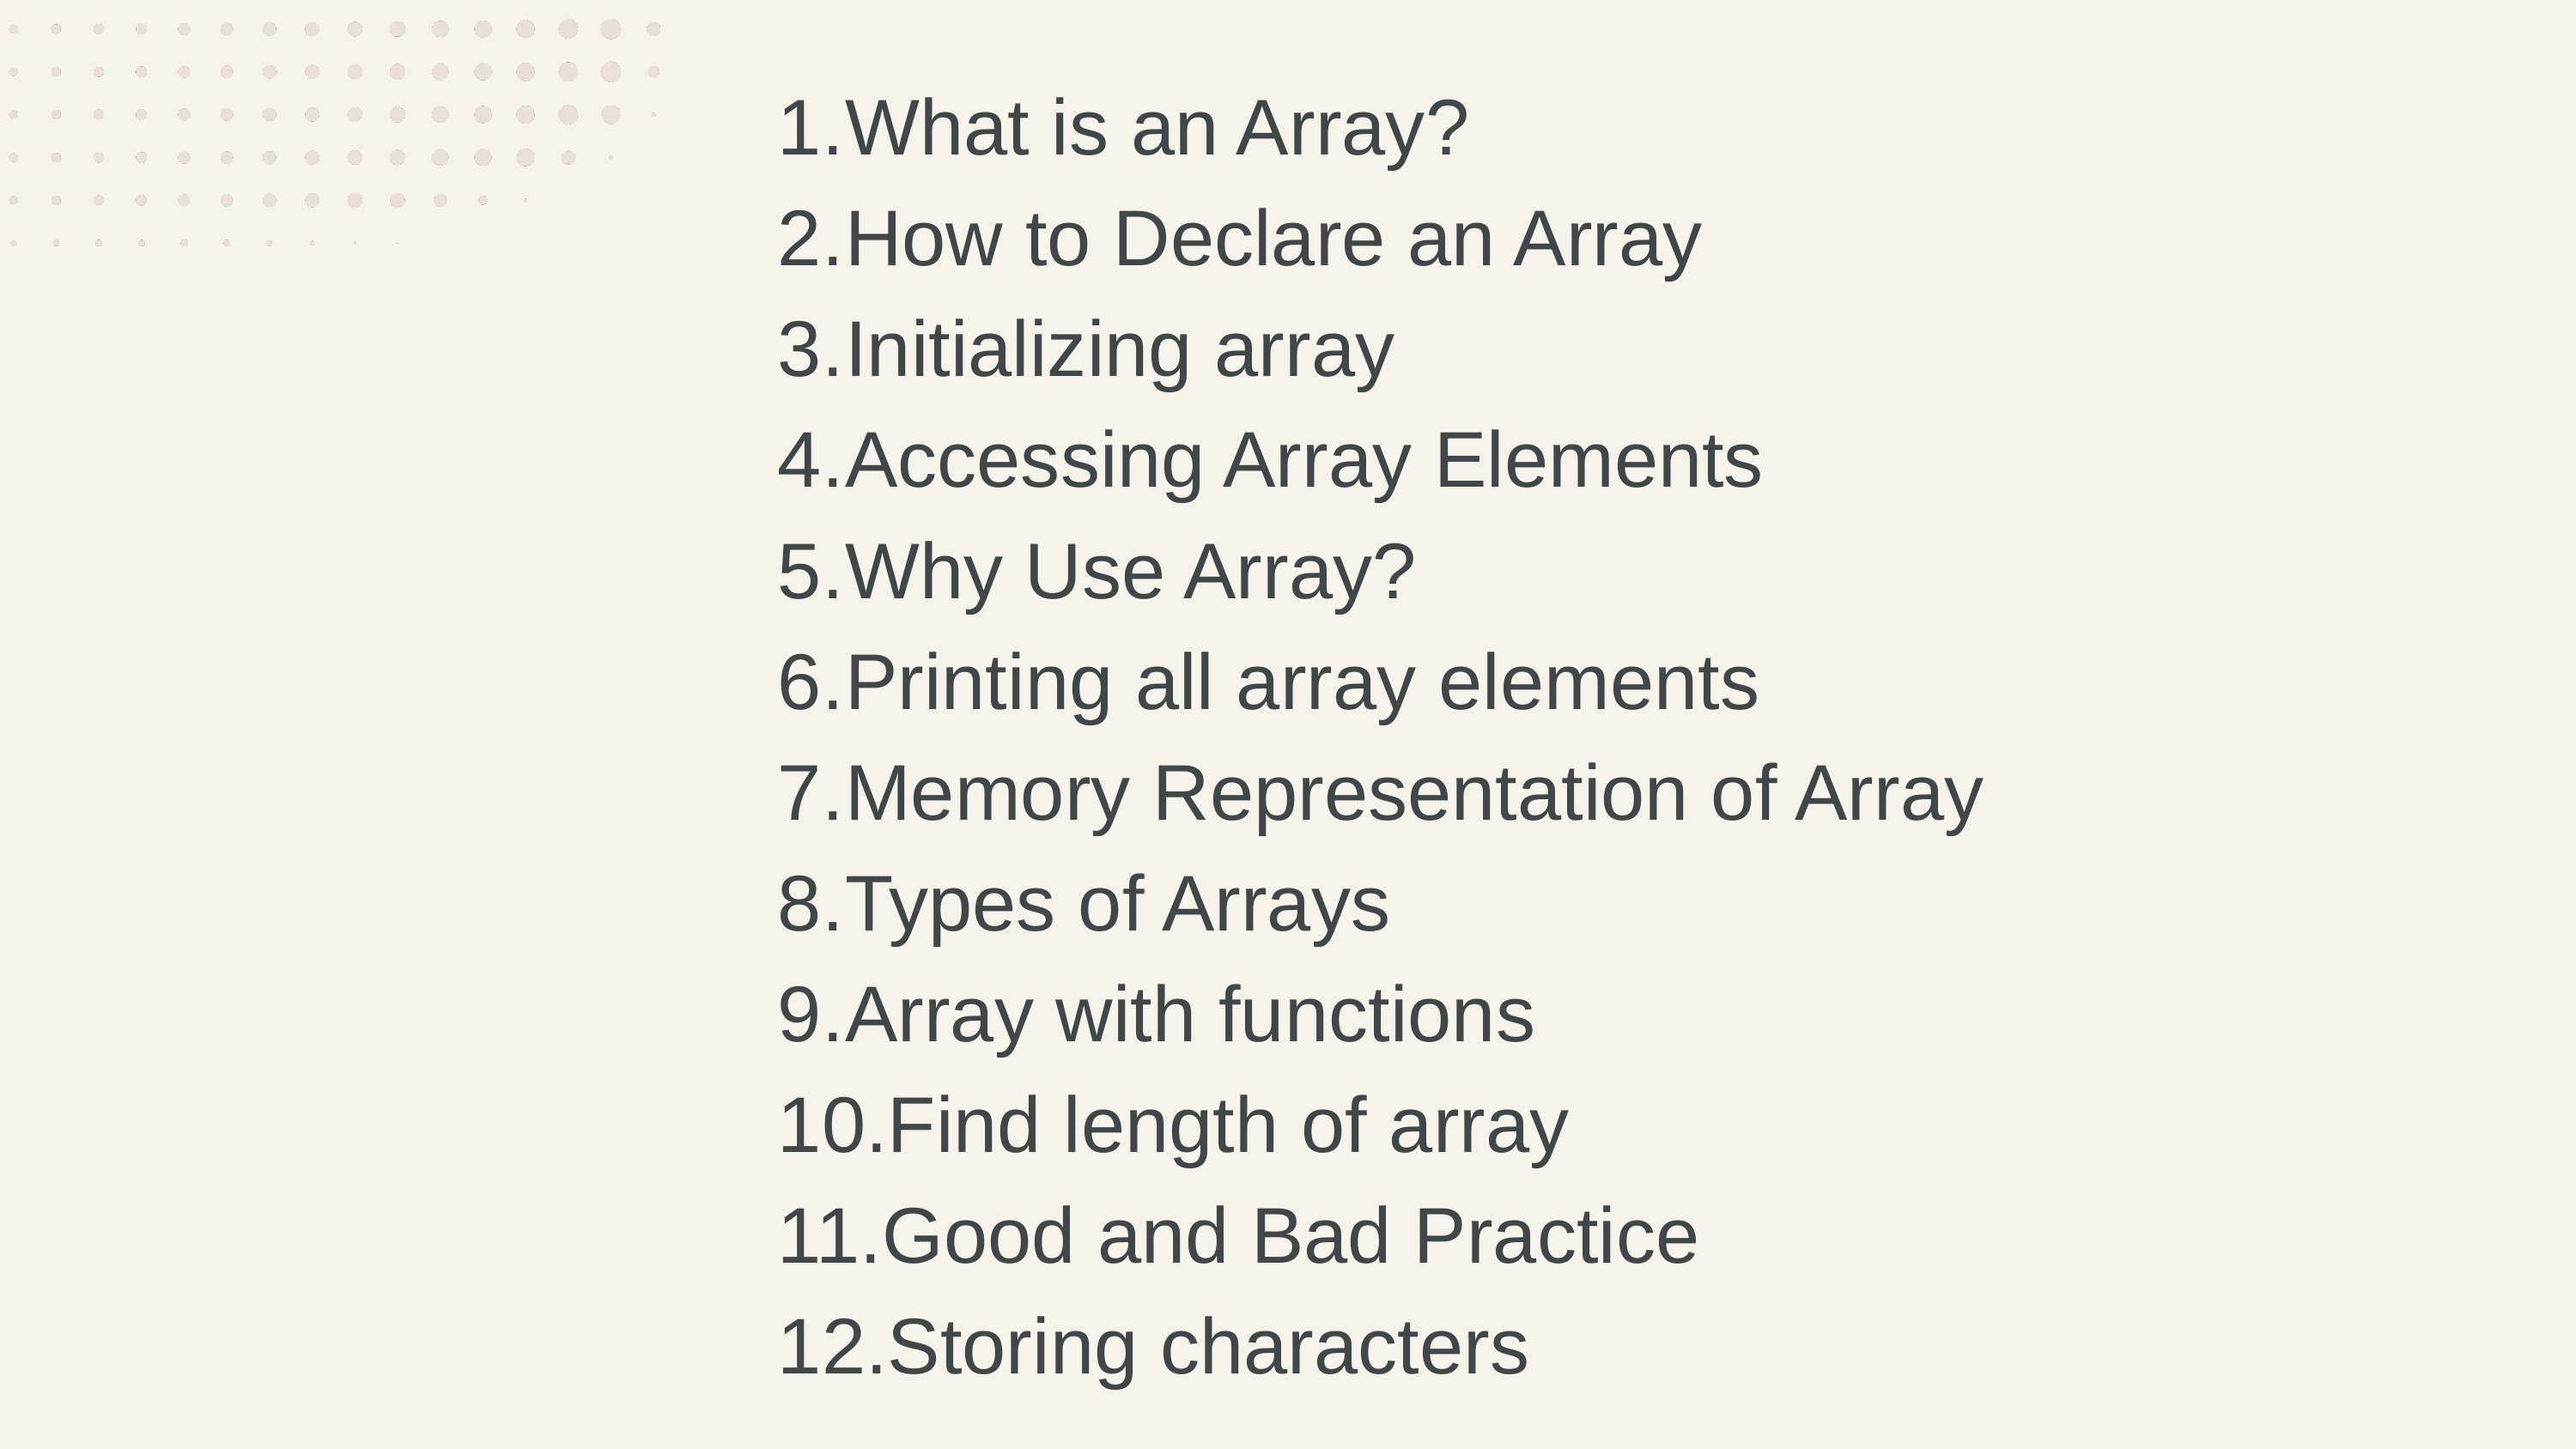

What is an Array?
How to Declare an Array
Initializing array
Accessing Array Elements
Why Use Array?
Printing all array elements
Memory Representation of Array
Types of Arrays
Array with functions
Find length of array
Good and Bad Practice
Storing characters